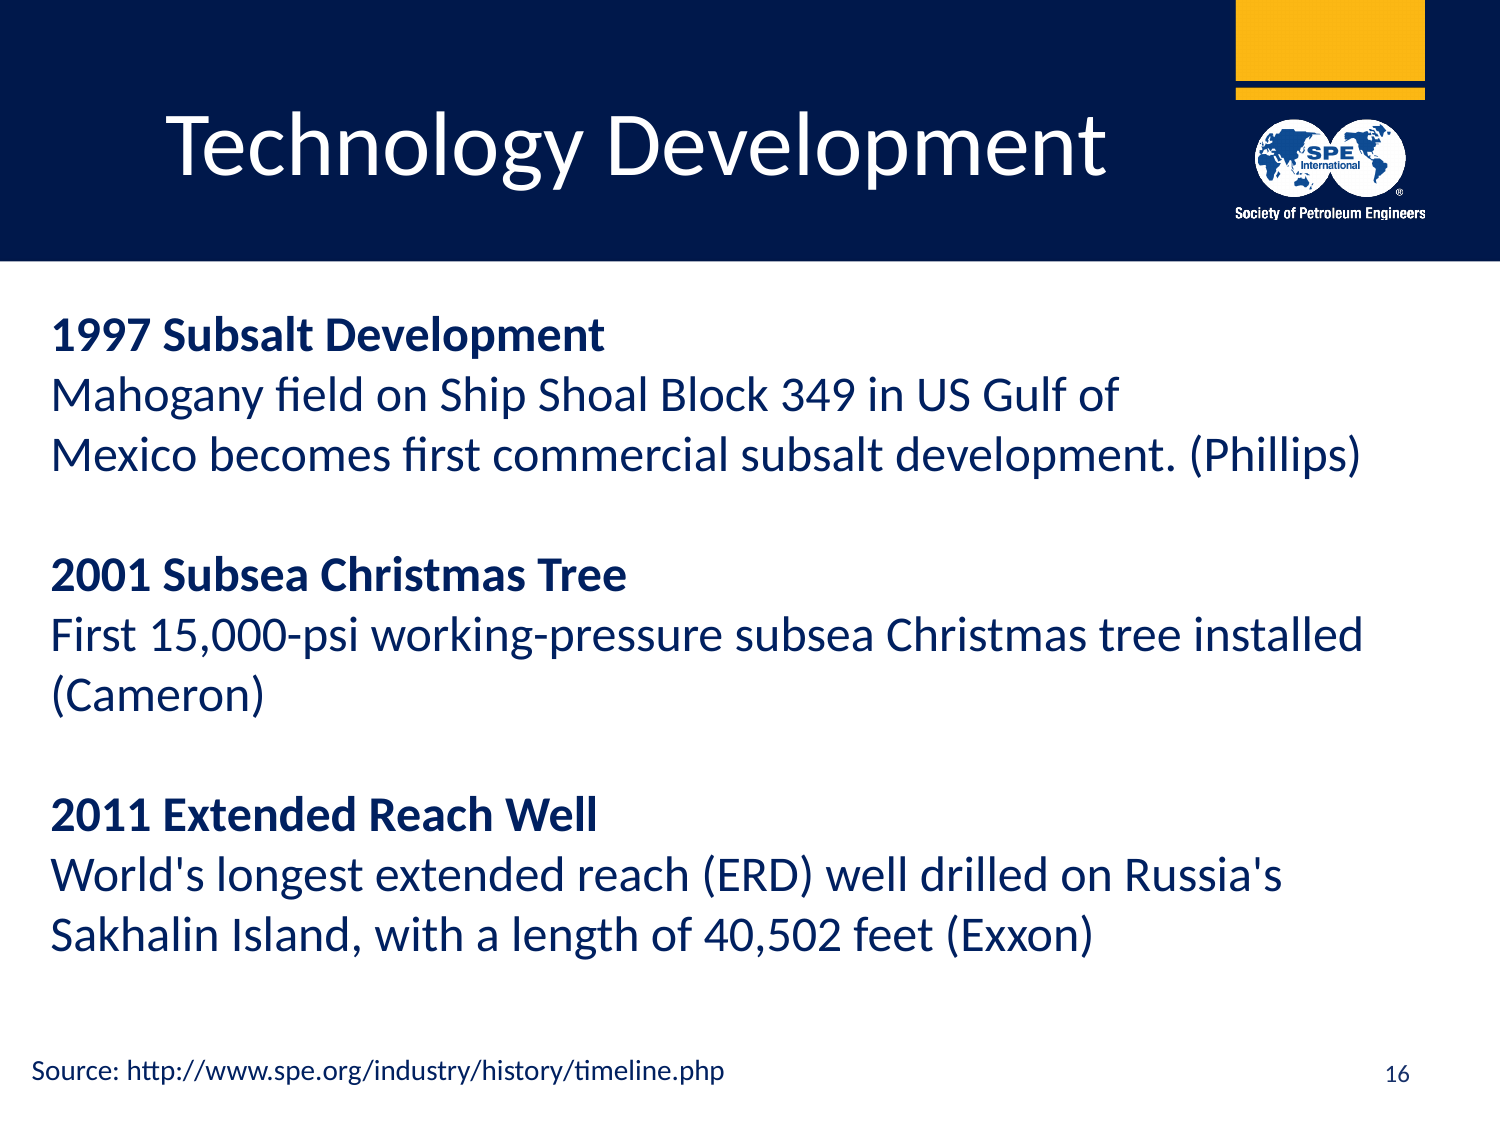

# Technology Development
1997 Subsalt Development
Mahogany field on Ship Shoal Block 349 in US Gulf of Mexico becomes first commercial subsalt development. (Phillips)

2001 Subsea Christmas Tree
First 15,000-psi working-pressure subsea Christmas tree installed (Cameron)

2011 Extended Reach Well
World's longest extended reach (ERD) well drilled on Russia's Sakhalin Island, with a length of 40,502 feet (Exxon)

16
Source: http://www.spe.org/industry/history/timeline.php